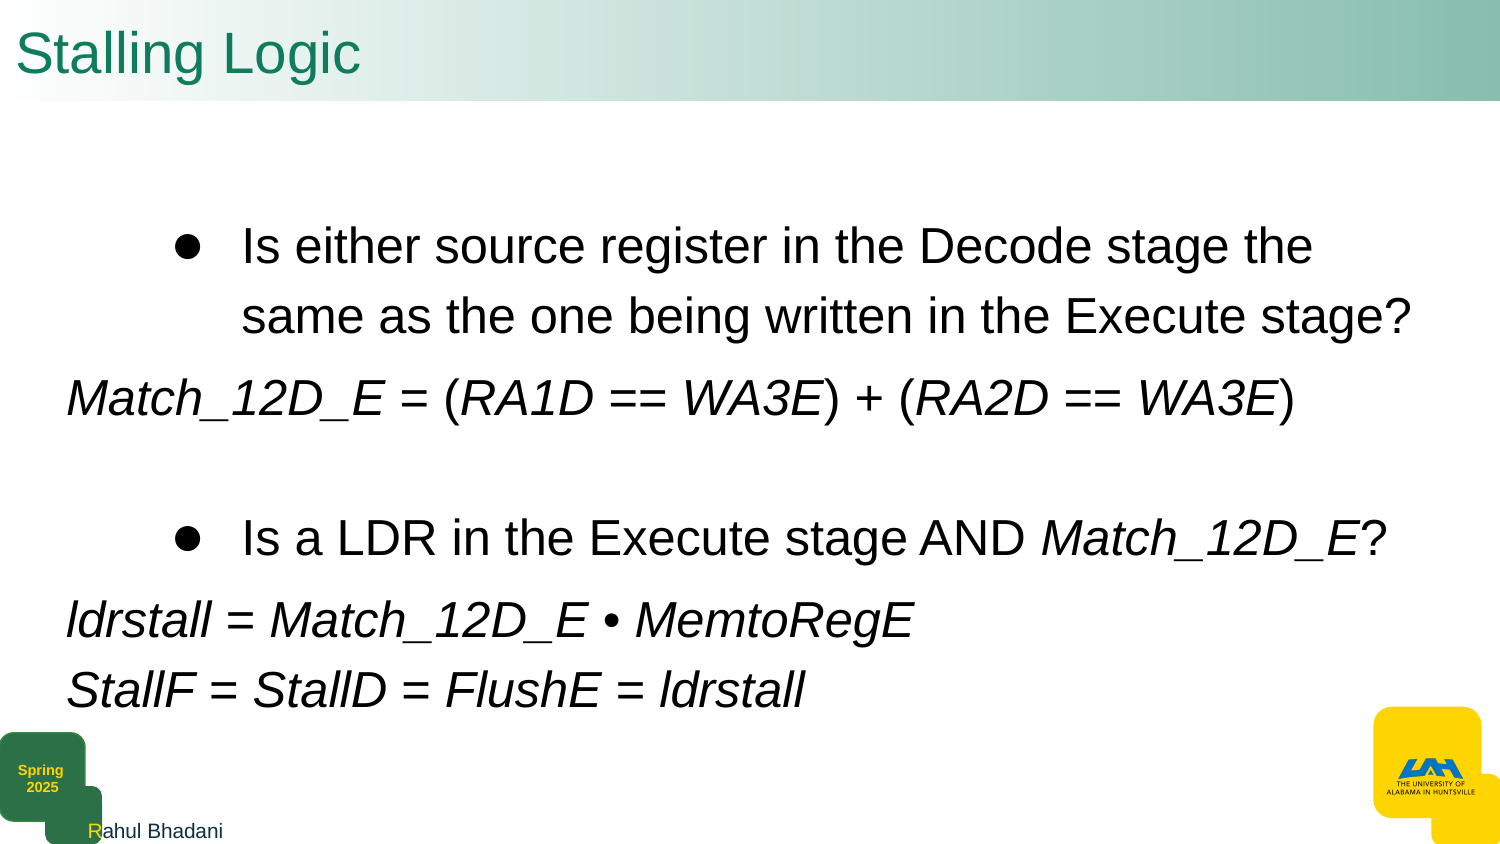

# Stalling Logic​
Is either source register in the Decode stage the same as the one being written in the Execute stage?​
​
Match_12D_E = (RA1D == WA3E) + (RA2D == WA3E)​
​
Is a LDR in the Execute stage AND Match_12D_E?​
​
ldrstall = Match_12D_E • MemtoRegE​
StallF = StallD = FlushE = ldrstall​